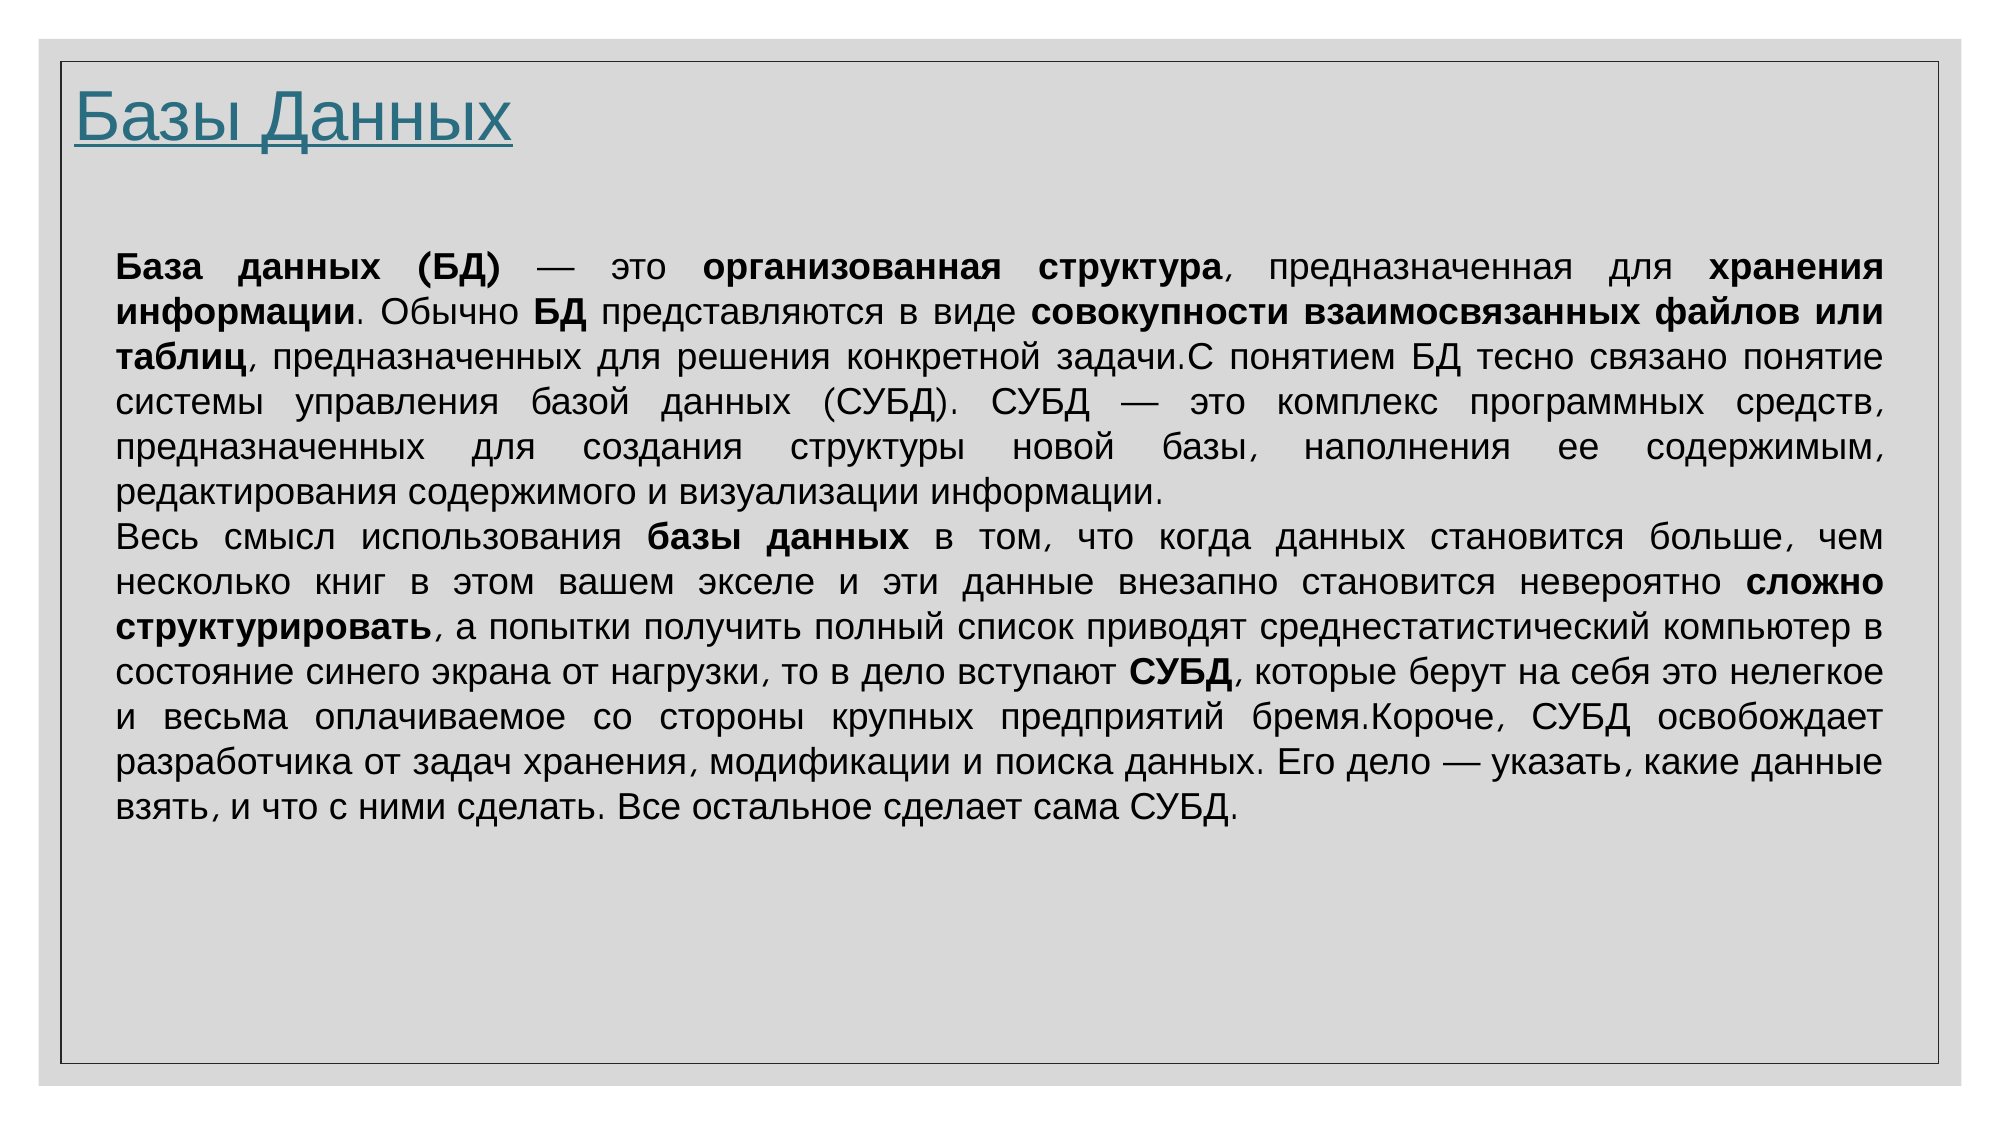

Базы Данных
База данных (БД) — это организованная структура, предназначенная для хранения информации. Обычно БД представляются в виде совокупности взаимосвязанных файлов или таблиц, предназначенных для решения конкретной задачи.С понятием БД тесно связано понятие системы управления базой данных (СУБД). СУБД — это комплекс программных средств, предназначенных для создания структуры новой базы, наполнения ее содержимым, редактирования содержимого и визуализации информации.
Весь смысл использования базы данных в том, что когда данных становится больше, чем несколько книг в этом вашем экселе и эти данные внезапно становится невероятно сложно структурировать, а попытки получить полный список приводят среднестатистический компьютер в состояние синего экрана от нагрузки, то в дело вступают СУБД, которые берут на себя это нелегкое и весьма оплачиваемое со стороны крупных предприятий бремя.Короче, СУБД освобождает разработчика от задач хранения, модификации и поиска данных. Его дело — указать, какие данные взять, и что с ними сделать. Все остальное сделает сама СУБД.